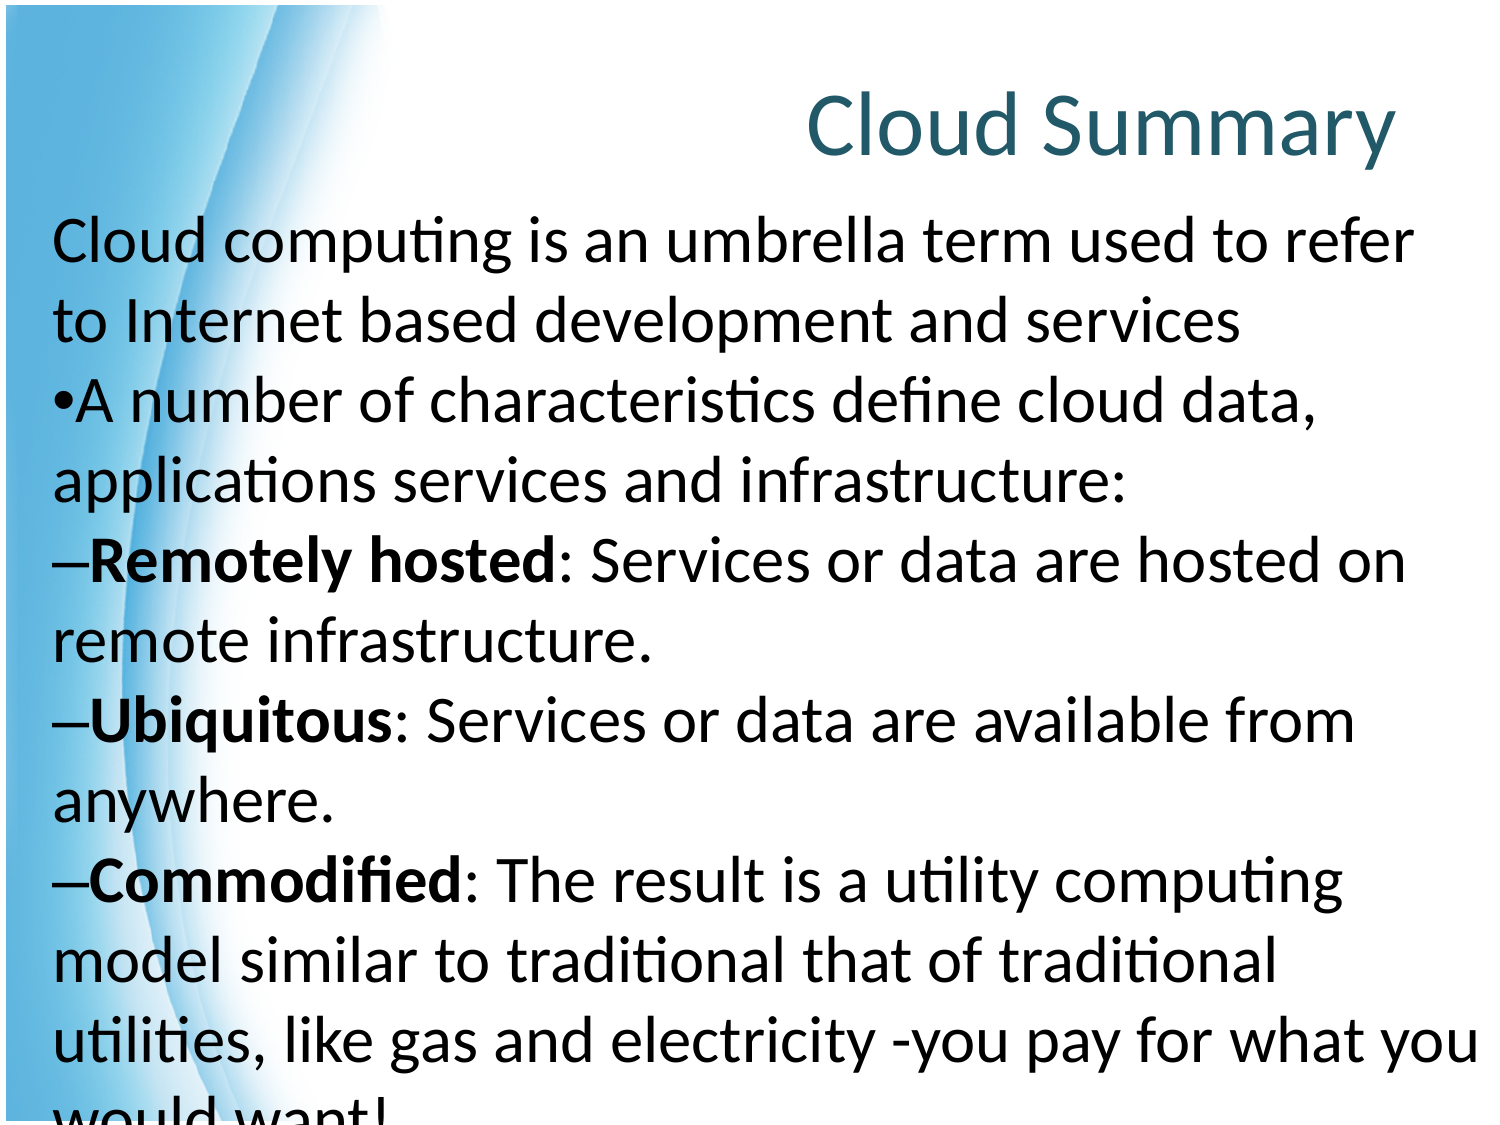

# Cloud Summary

Cloud computing is an umbrella term used to refer to Internet based development and services
•A number of characteristics define cloud data, applications services and infrastructure:
–Remotely hosted: Services or data are hosted on remote infrastructure.
–Ubiquitous: Services or data are available from anywhere.
–Commodified: The result is a utility computing model similar to traditional that of traditional utilities, like gas and electricity -you pay for what you would want!